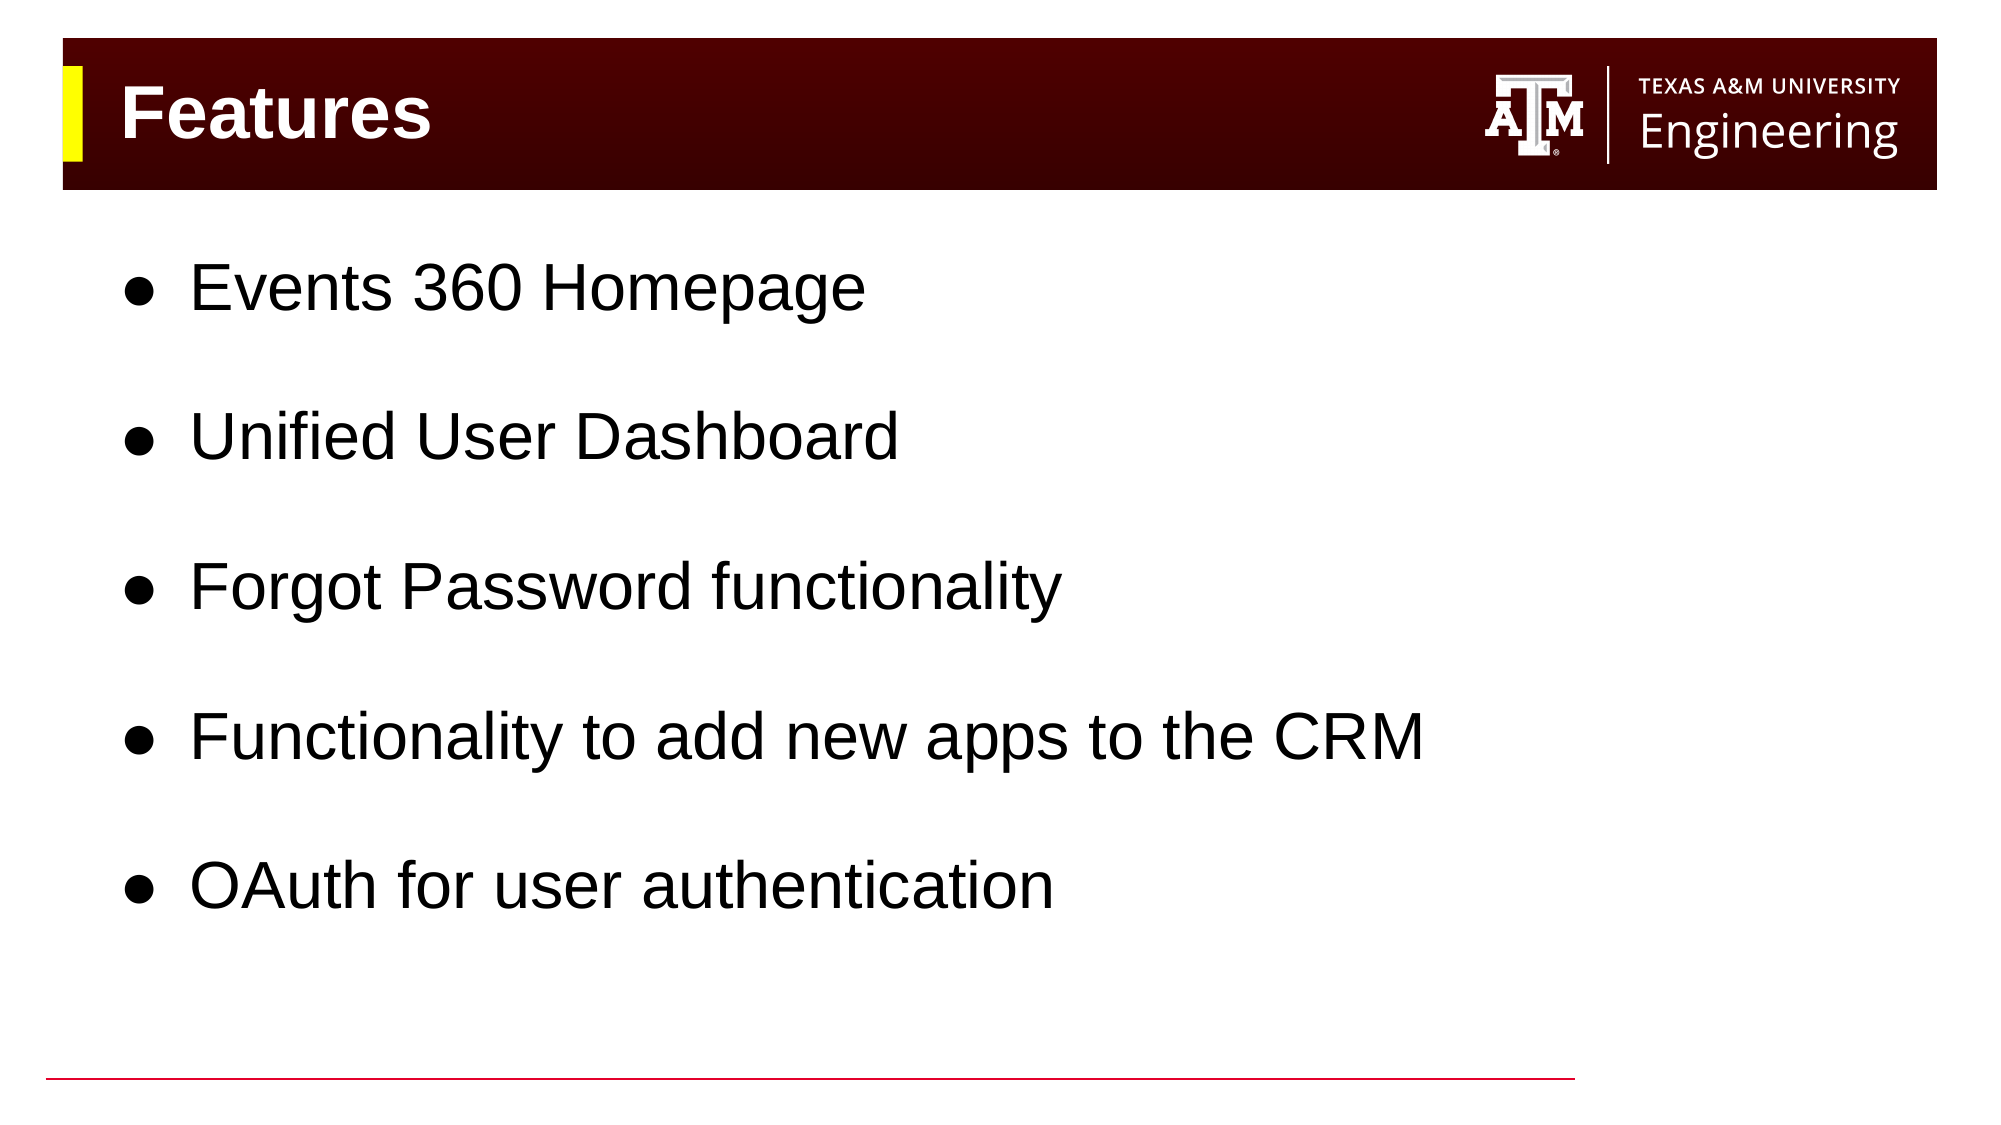

# Features
Events 360 Homepage

Unified User Dashboard

Forgot Password functionality

Functionality to add new apps to the CRM

OAuth for user authentication